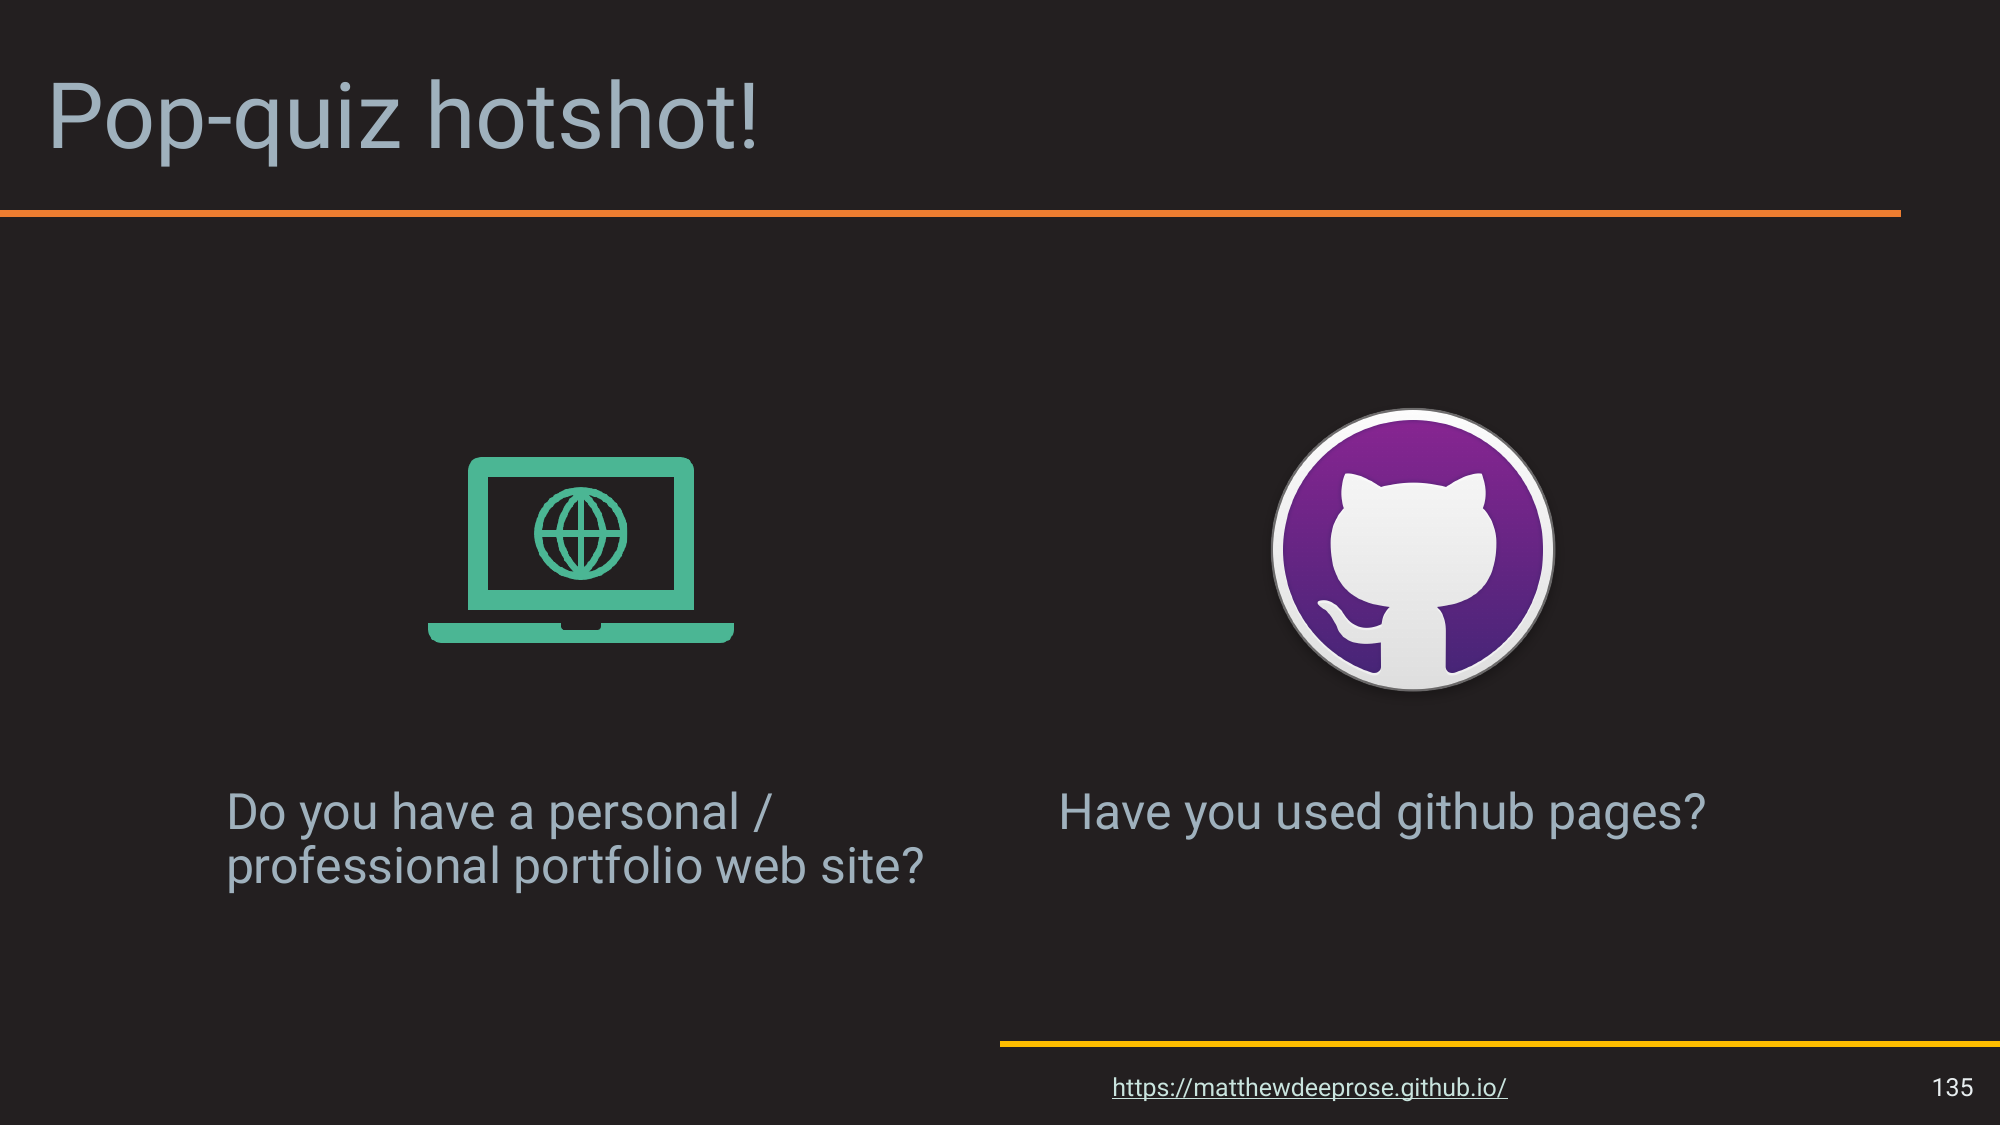

# Pop-quiz hotshot! 1

Do you have a personal / professional portfolio web site?
Have you used github pages?
135
https://matthewdeeprose.github.io/